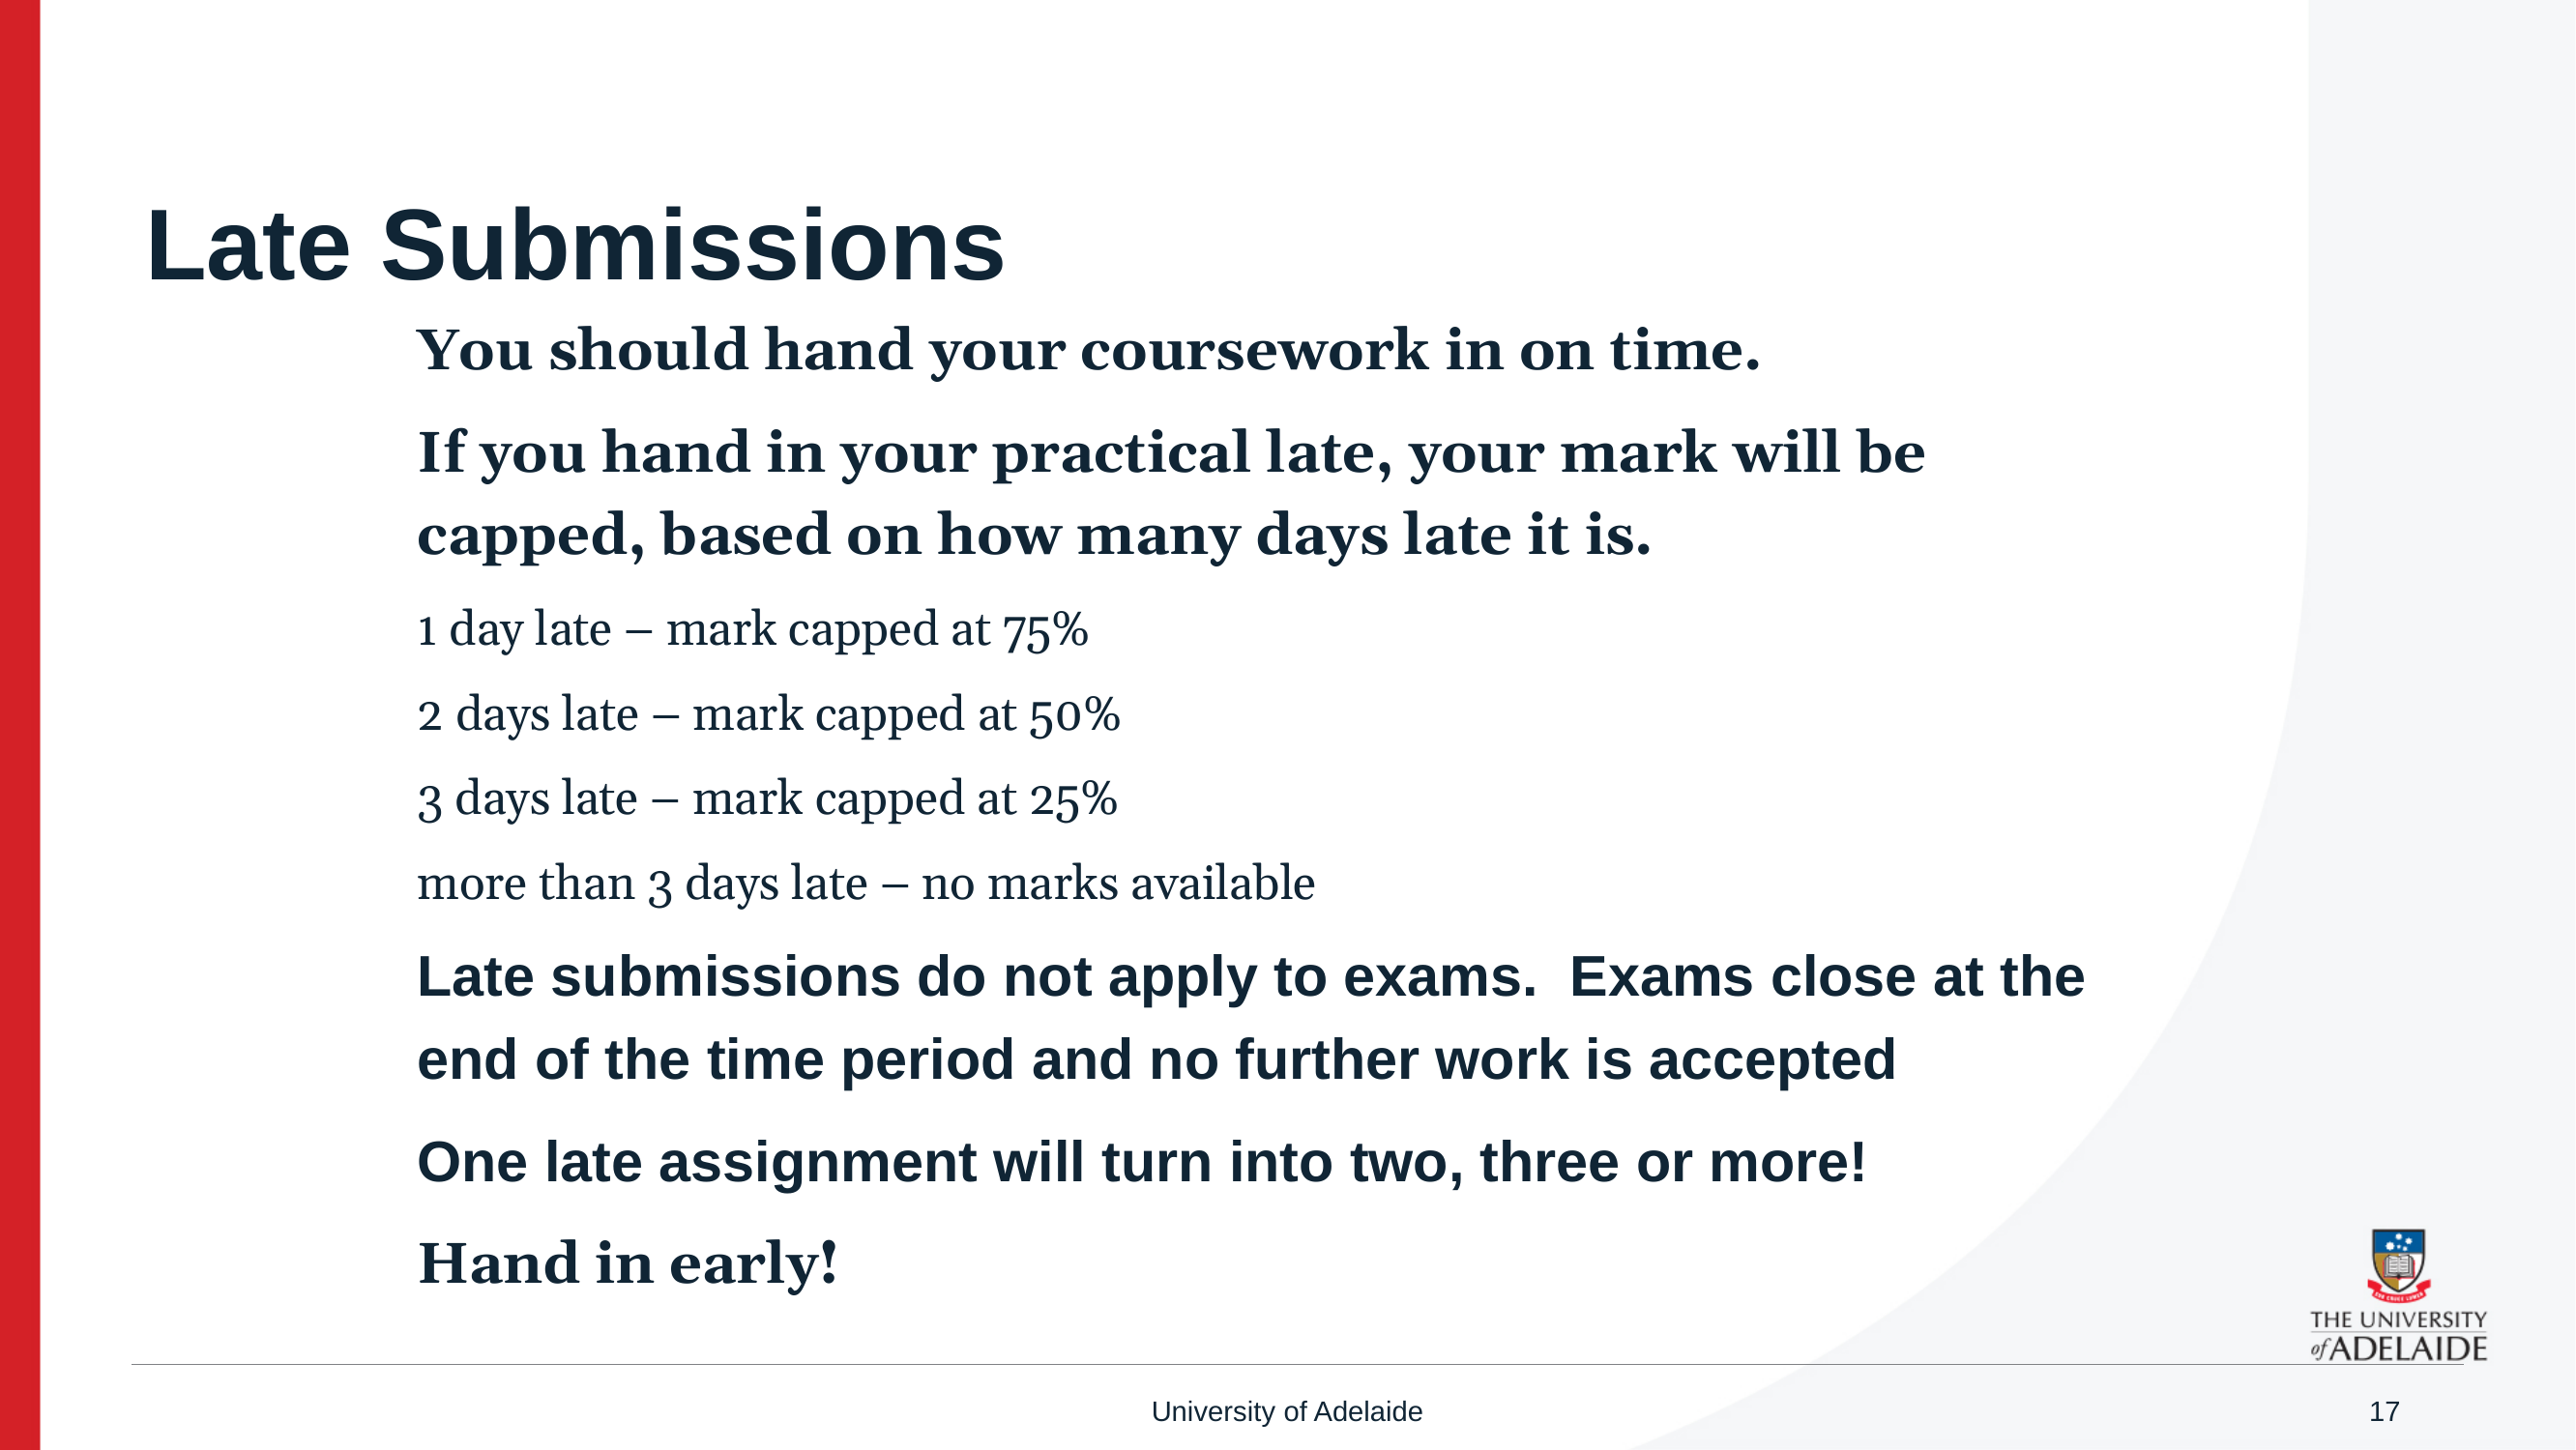

# Late Submissions
You should hand your coursework in on time.
If you hand in your practical late, your mark will be capped, based on how many days late it is.
1 day late – mark capped at 75%
2 days late – mark capped at 50%
3 days late – mark capped at 25%
more than 3 days late – no marks available
Late submissions do not apply to exams.  Exams close at the end of the time period and no further work is accepted
One late assignment will turn into two, three or more!
Hand in early!

University of Adelaide
17